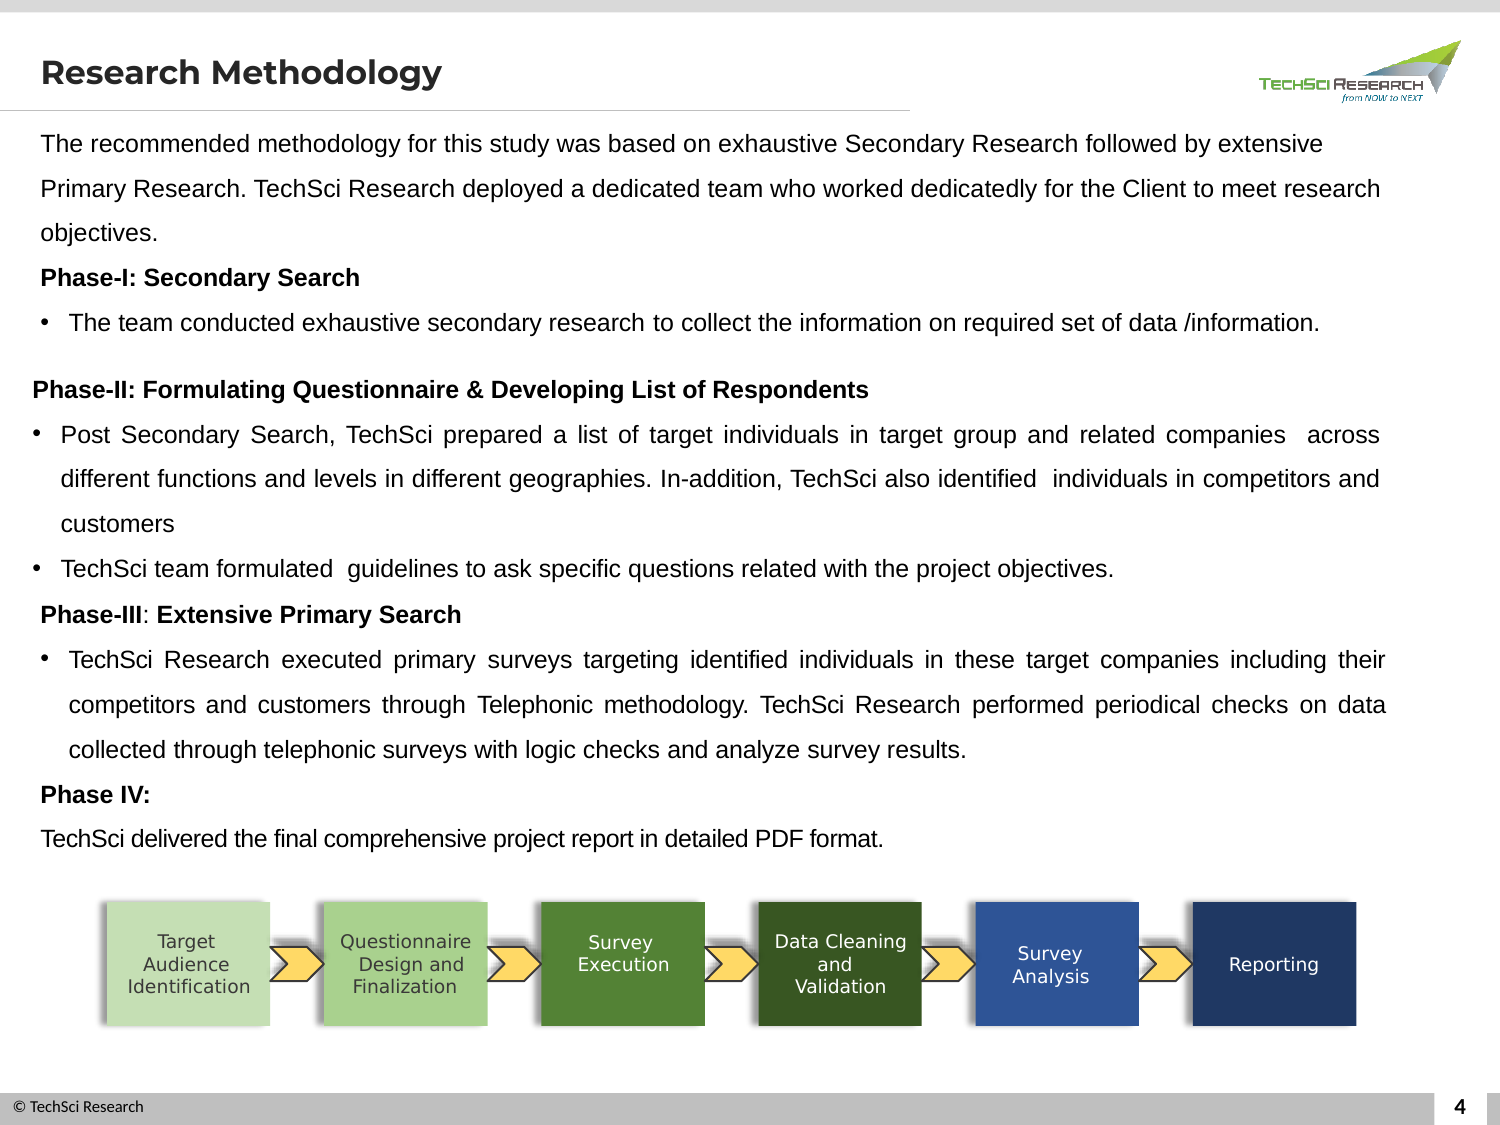

Research Methodology
The recommended methodology for this study was based on exhaustive Secondary Research followed by extensive Primary Research. TechSci Research deployed a dedicated team who worked dedicatedly for the Client to meet research objectives.
Phase-I: Secondary Search
The team conducted exhaustive secondary research to collect the information on required set of data /information.
Phase-II: Formulating Questionnaire & Developing List of Respondents
Post Secondary Search, TechSci prepared a list of target individuals in target group and related companies  across different functions and levels in different geographies. In-addition, TechSci also identified  individuals in competitors and customers
TechSci team formulated  guidelines to ask specific questions related with the project objectives.
Phase-III: Extensive Primary Search
TechSci Research executed primary surveys targeting identified individuals in these target companies including their competitors and customers through Telephonic methodology. TechSci Research performed periodical checks on data collected through telephonic surveys with logic checks and analyze survey results.
Phase IV:
TechSci delivered the final comprehensive project report in detailed PDF format.

Target  Audience  Identification
Questionnaire  Design and  Finalization
Survey  Execution
Data Cleaning  and    Validation

Survey  Analysis

Reporting